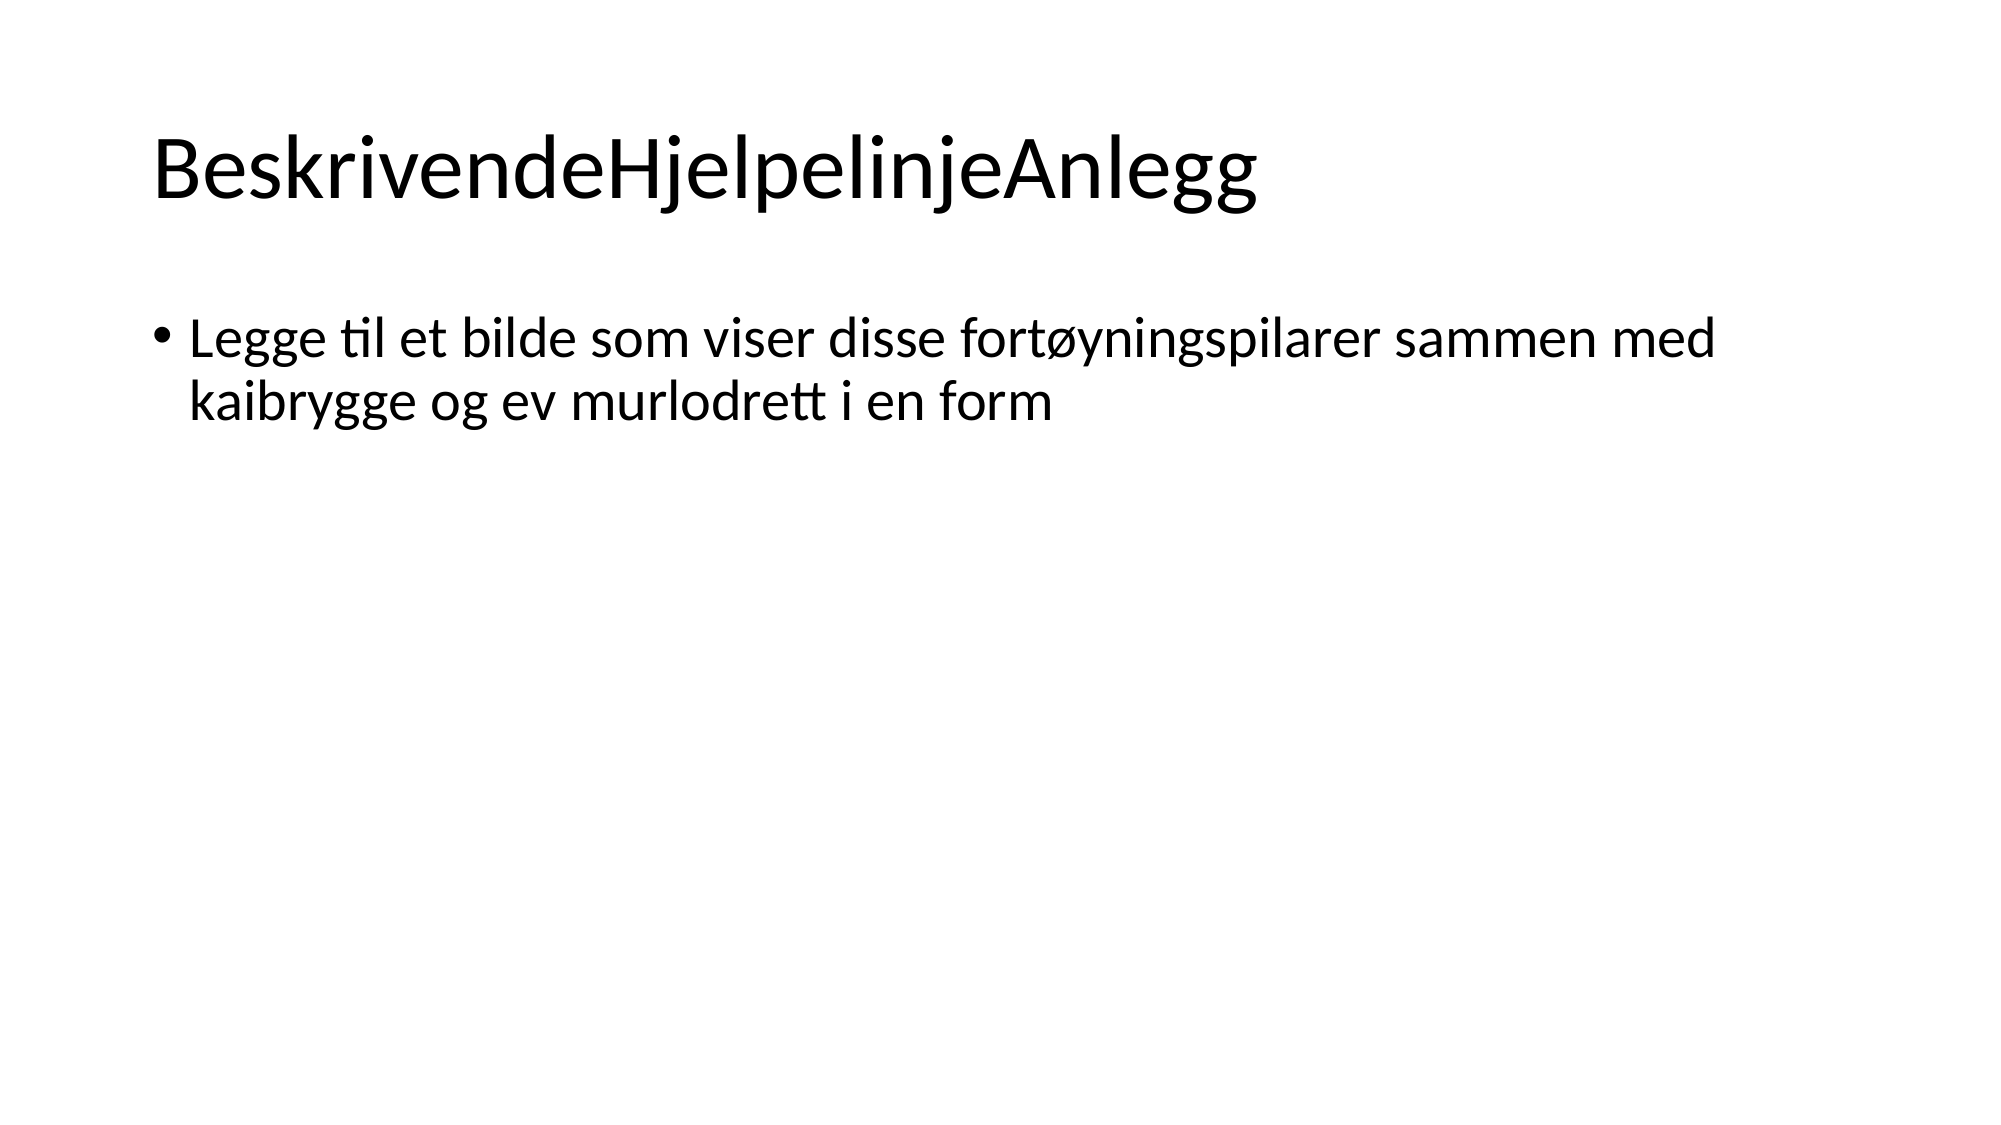

# BeskrivendeHjelpelinjeAnlegg
Legge til et bilde som viser disse fortøyningspilarer sammen med kaibrygge og ev murlodrett i en form